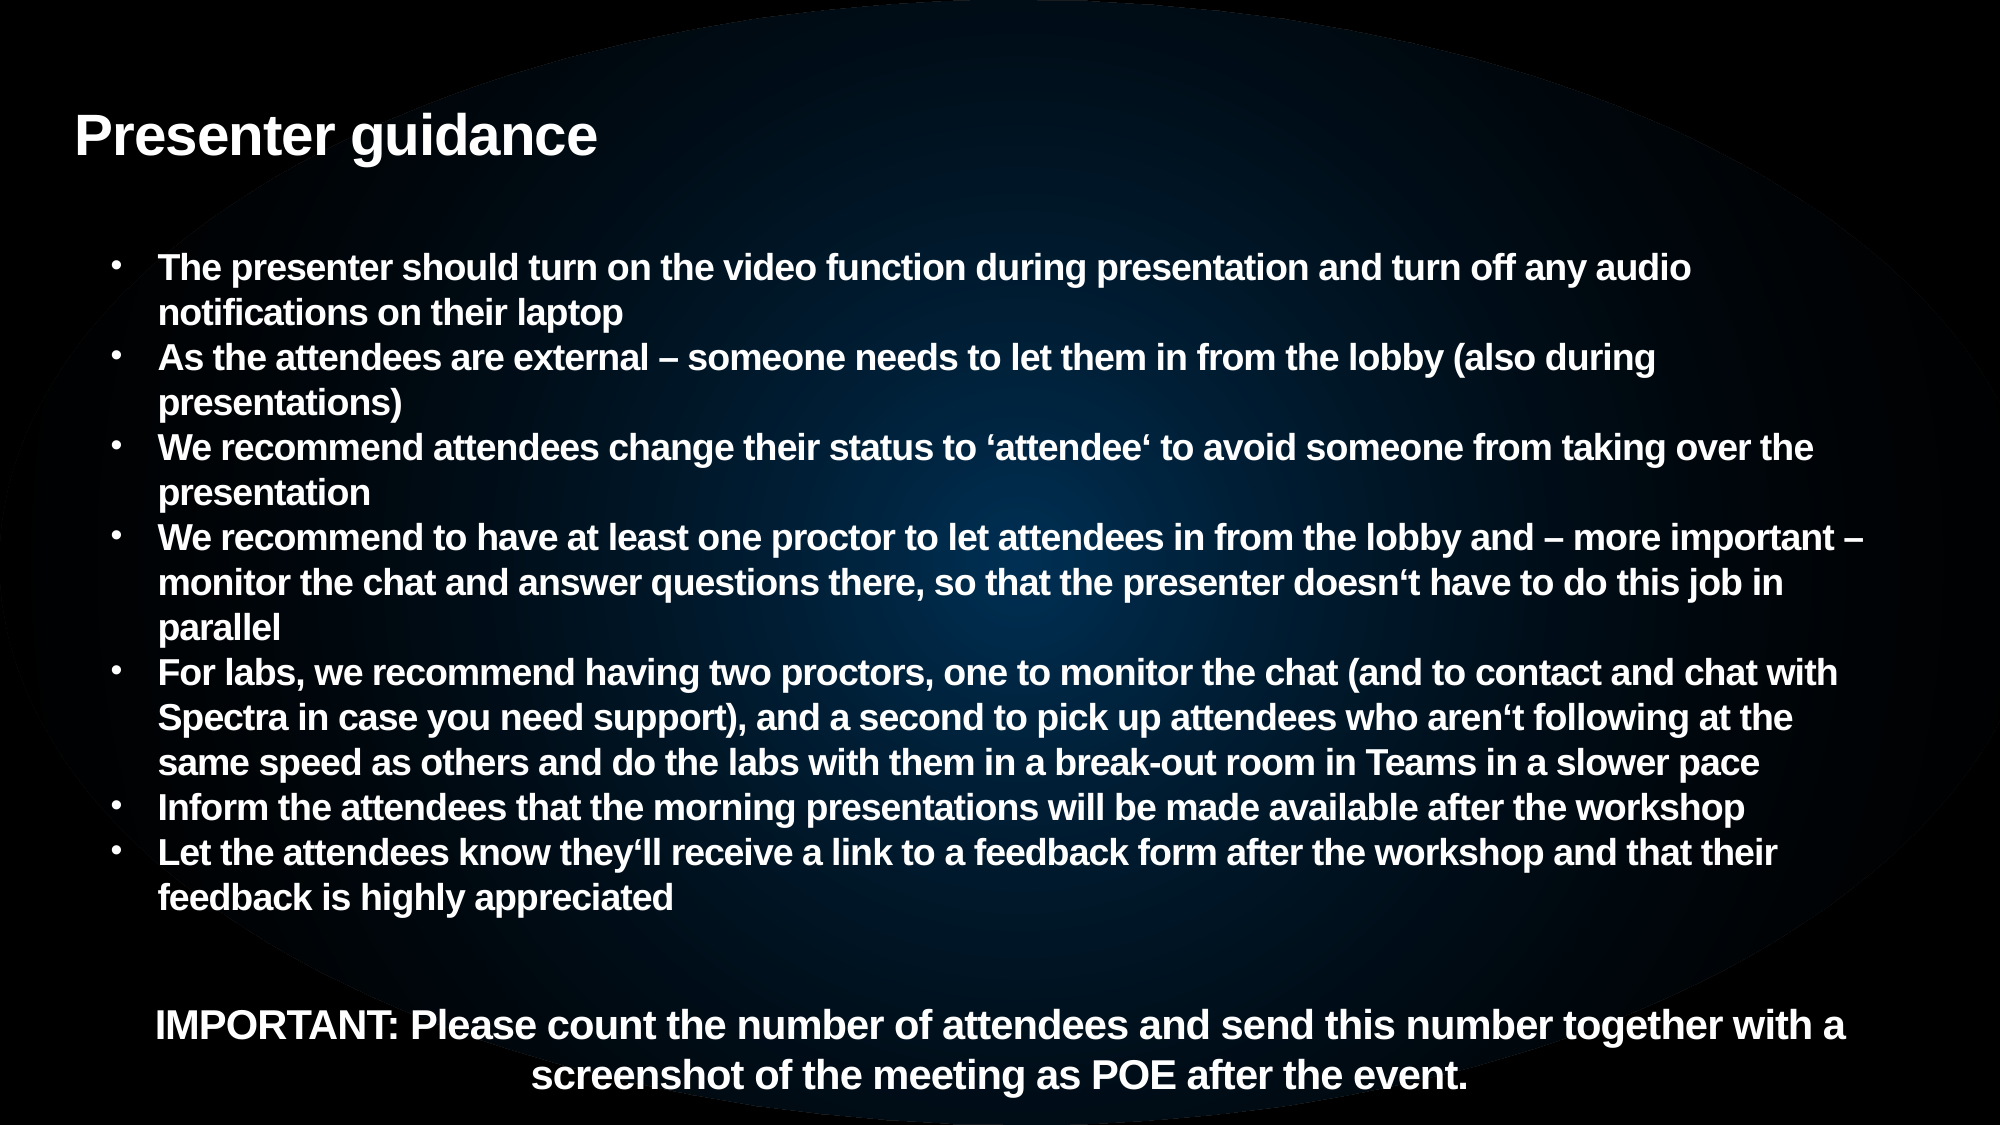

# Presenter guidance
The presenter should turn on the video function during presentation and turn off any audio notifications on their laptop
As the attendees are external – someone needs to let them in from the lobby (also during presentations)
We recommend attendees change their status to ‘attendee‘ to avoid someone from taking over the presentation
We recommend to have at least one proctor to let attendees in from the lobby and – more important – monitor the chat and answer questions there, so that the presenter doesn‘t have to do this job in parallel
For labs, we recommend having two proctors, one to monitor the chat (and to contact and chat with Spectra in case you need support), and a second to pick up attendees who aren‘t following at the same speed as others and do the labs with them in a break-out room in Teams in a slower pace
Inform the attendees that the morning presentations will be made available after the workshop
Let the attendees know they‘ll receive a link to a feedback form after the workshop and that their feedback is highly appreciated

IMPORTANT: Please count the number of attendees and send this number together with a screenshot of the meeting as POE after the event.